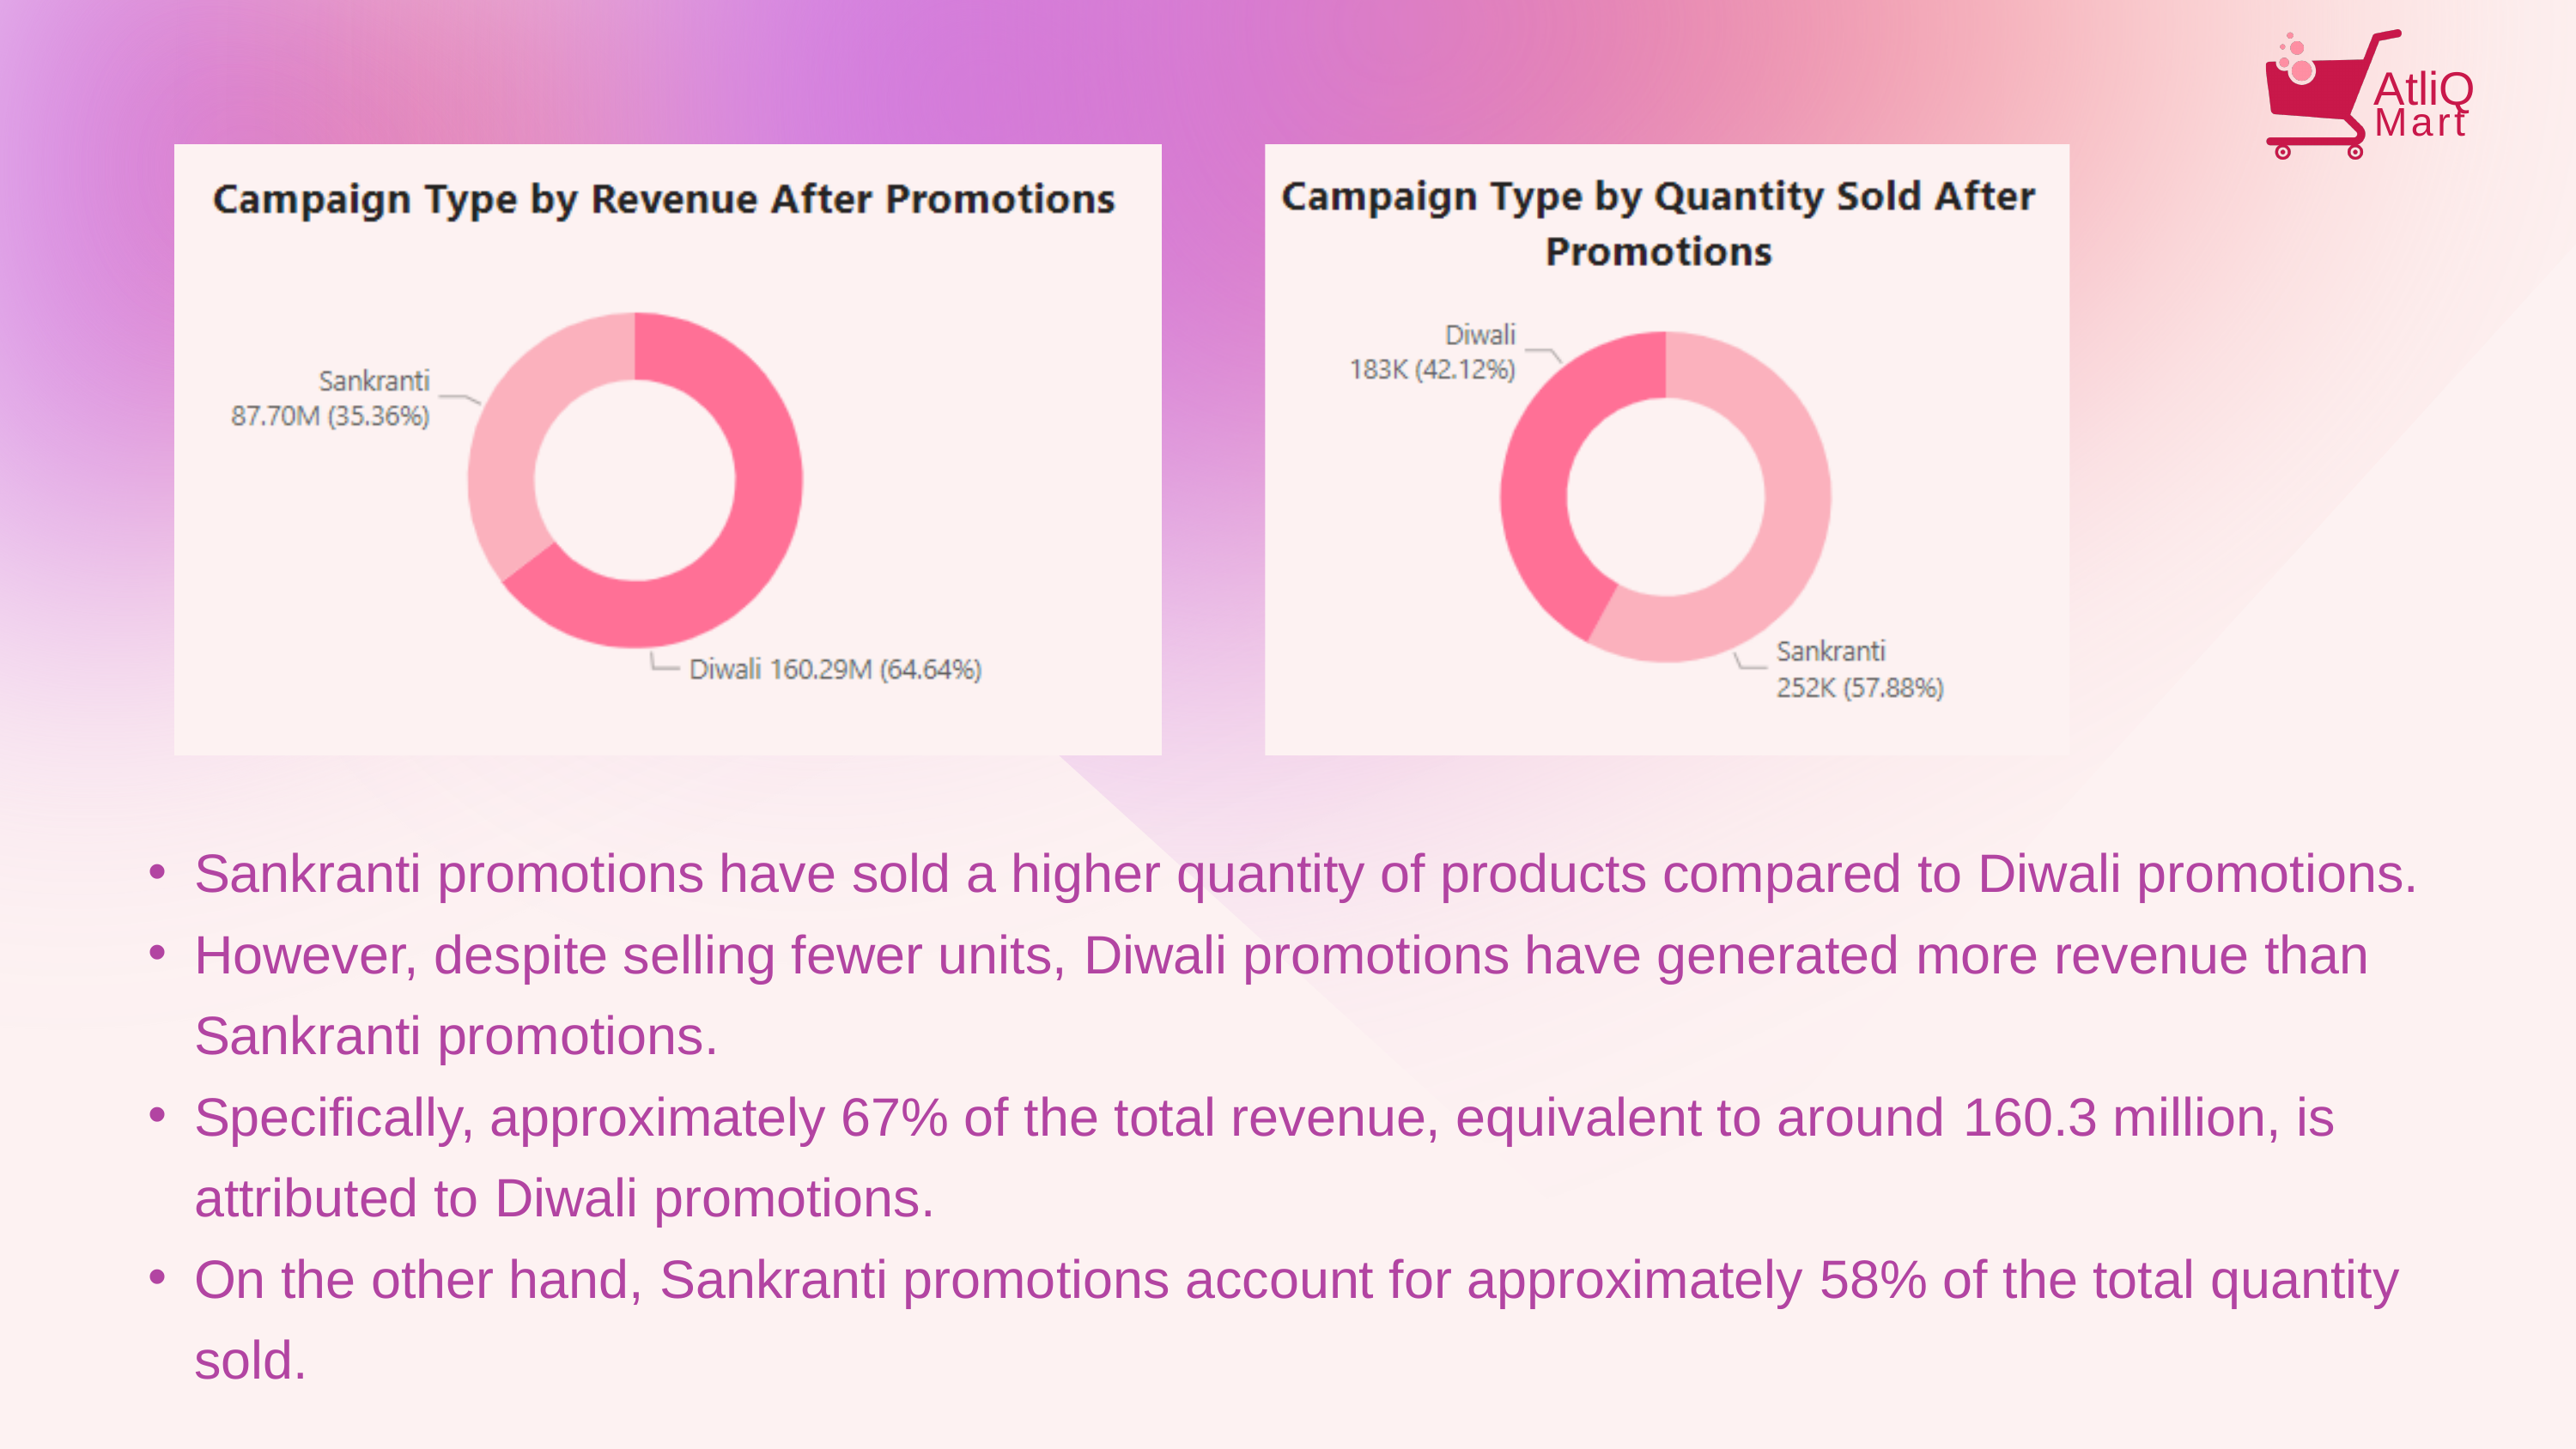

AtliQ
Mart

Sankranti promotions have sold a higher quantity of products compared to Diwali promotions.
However, despite selling fewer units, Diwali promotions have generated more revenue than Sankranti promotions.
Specifically, approximately 67% of the total revenue, equivalent to around 160.3 million, is attributed to Diwali promotions.
On the other hand, Sankranti promotions account for approximately 58% of the total quantity sold.